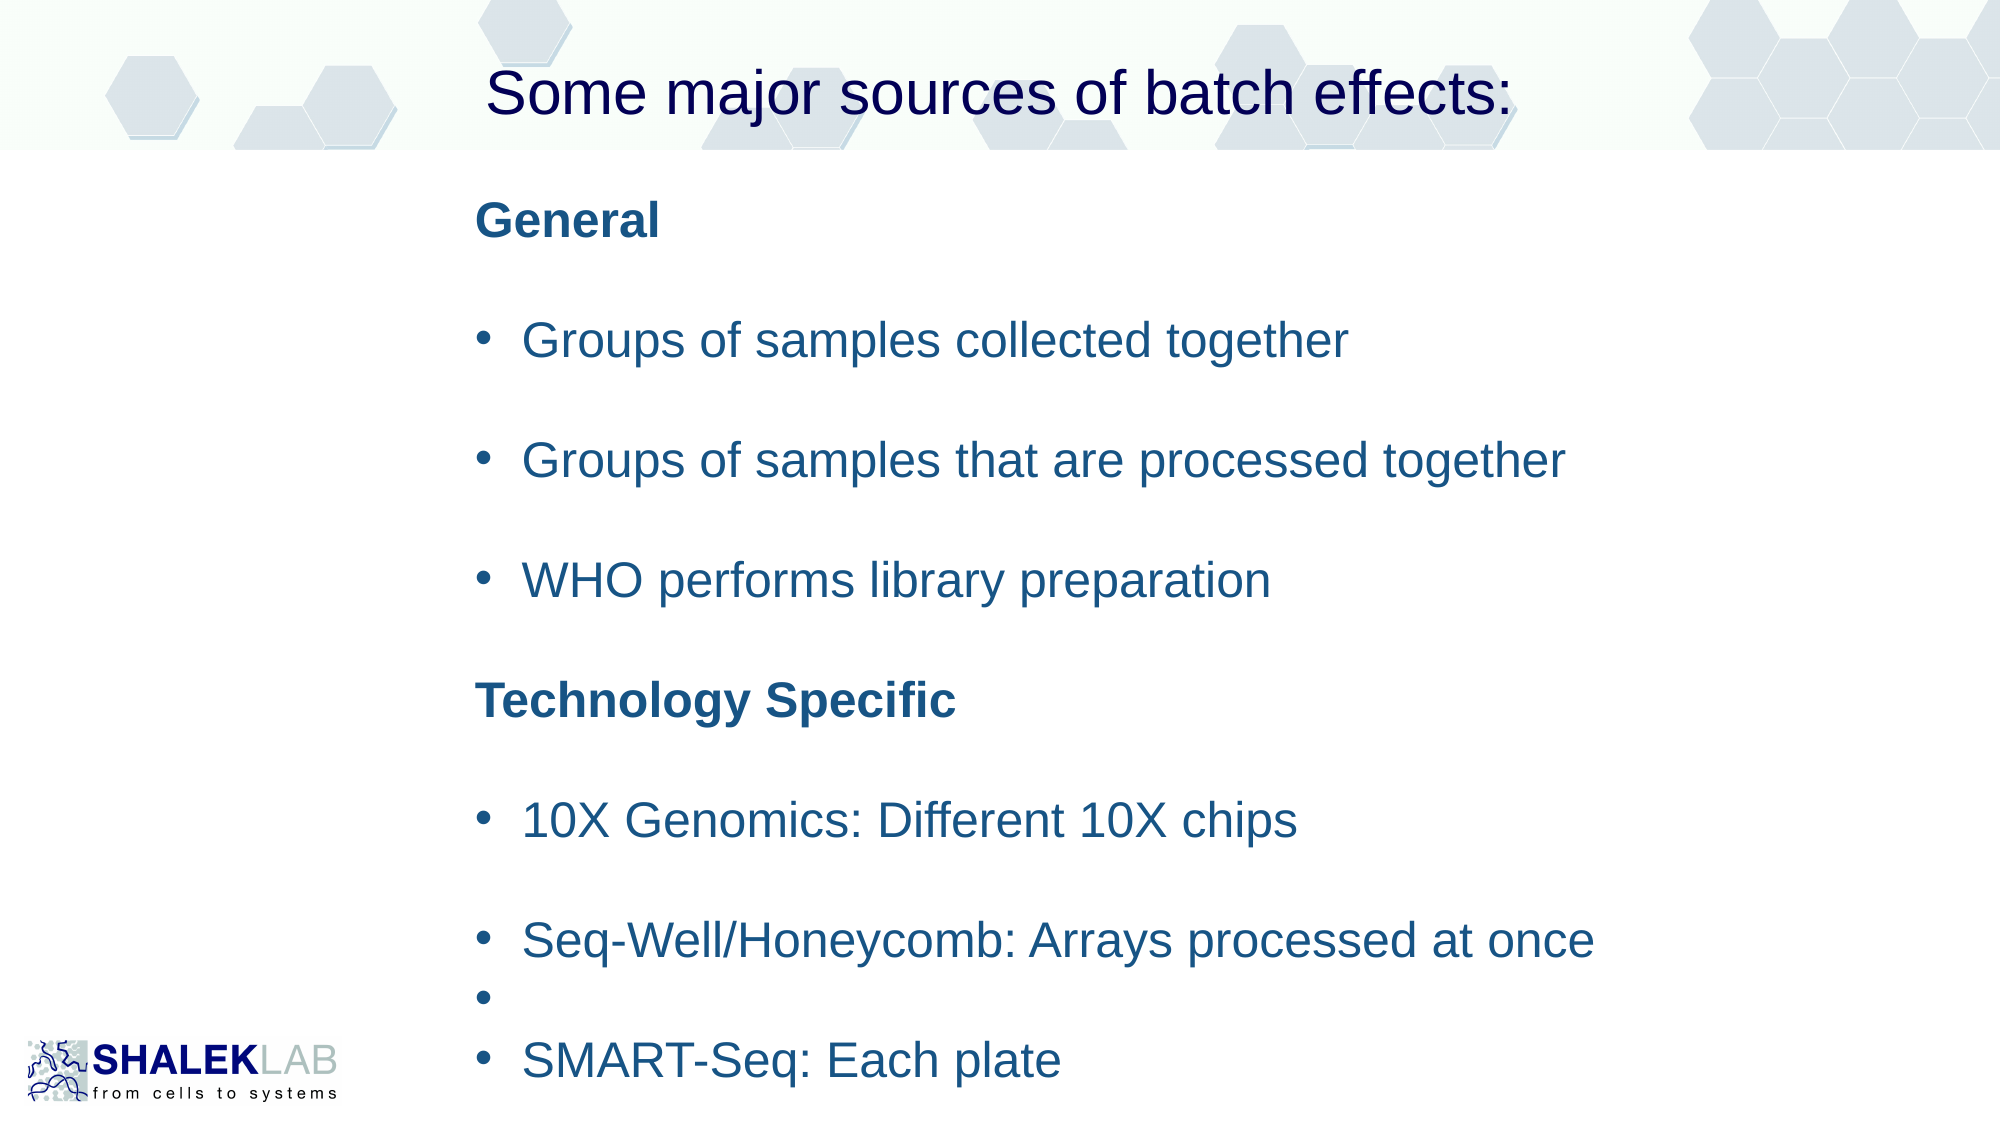

Some major sources of batch effects:
General

Groups of samples collected together

Groups of samples that are processed together

WHO performs library preparation

Technology Specific

10X Genomics: Different 10X chips

Seq-Well/Honeycomb: Arrays processed at once

SMART-Seq: Each plate